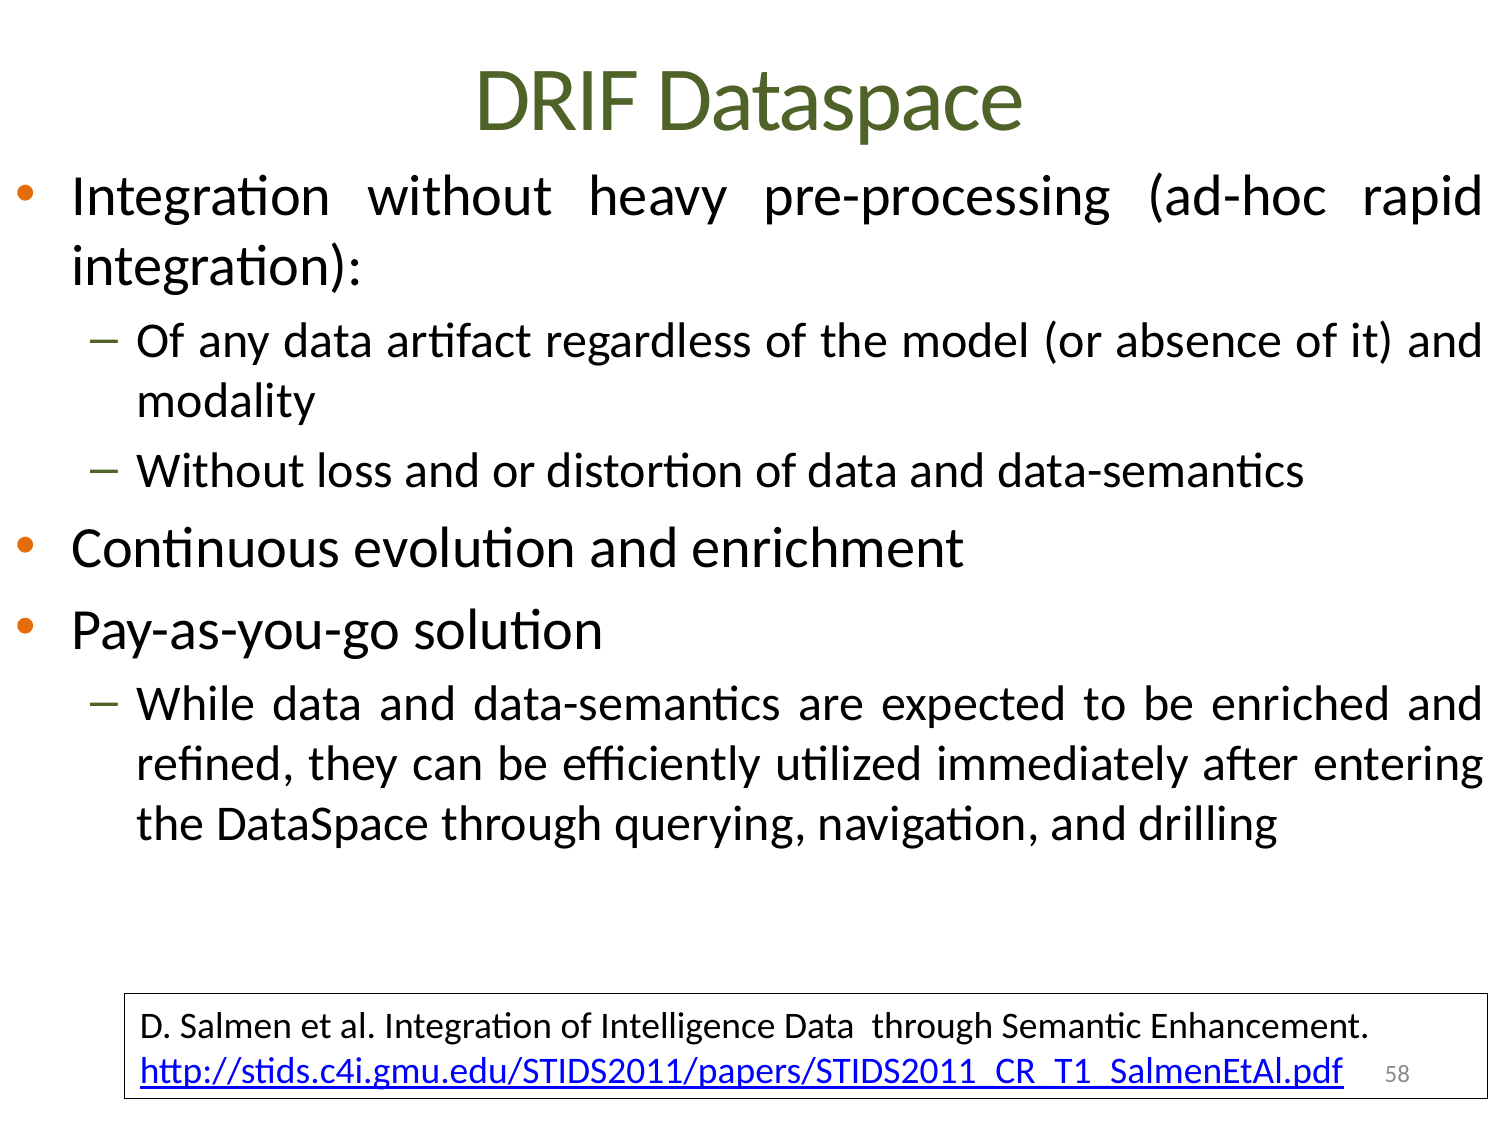

# DRIF Dataspace
Integration without heavy pre-processing (ad-hoc rapid integration):
Of any data artifact regardless of the model (or absence of it) and modality
Without loss and or distortion of data and data-semantics
Continuous evolution and enrichment
Pay-as-you-go solution
While data and data-semantics are expected to be enriched and refined, they can be efficiently utilized immediately after entering the DataSpace through querying, navigation, and drilling

D. Salmen et al. Integration of Intelligence Data  through Semantic Enhancement. http://stids.c4i.gmu.edu/STIDS2011/papers/STIDS2011_CR_T1_SalmenEtAl.pdf
58